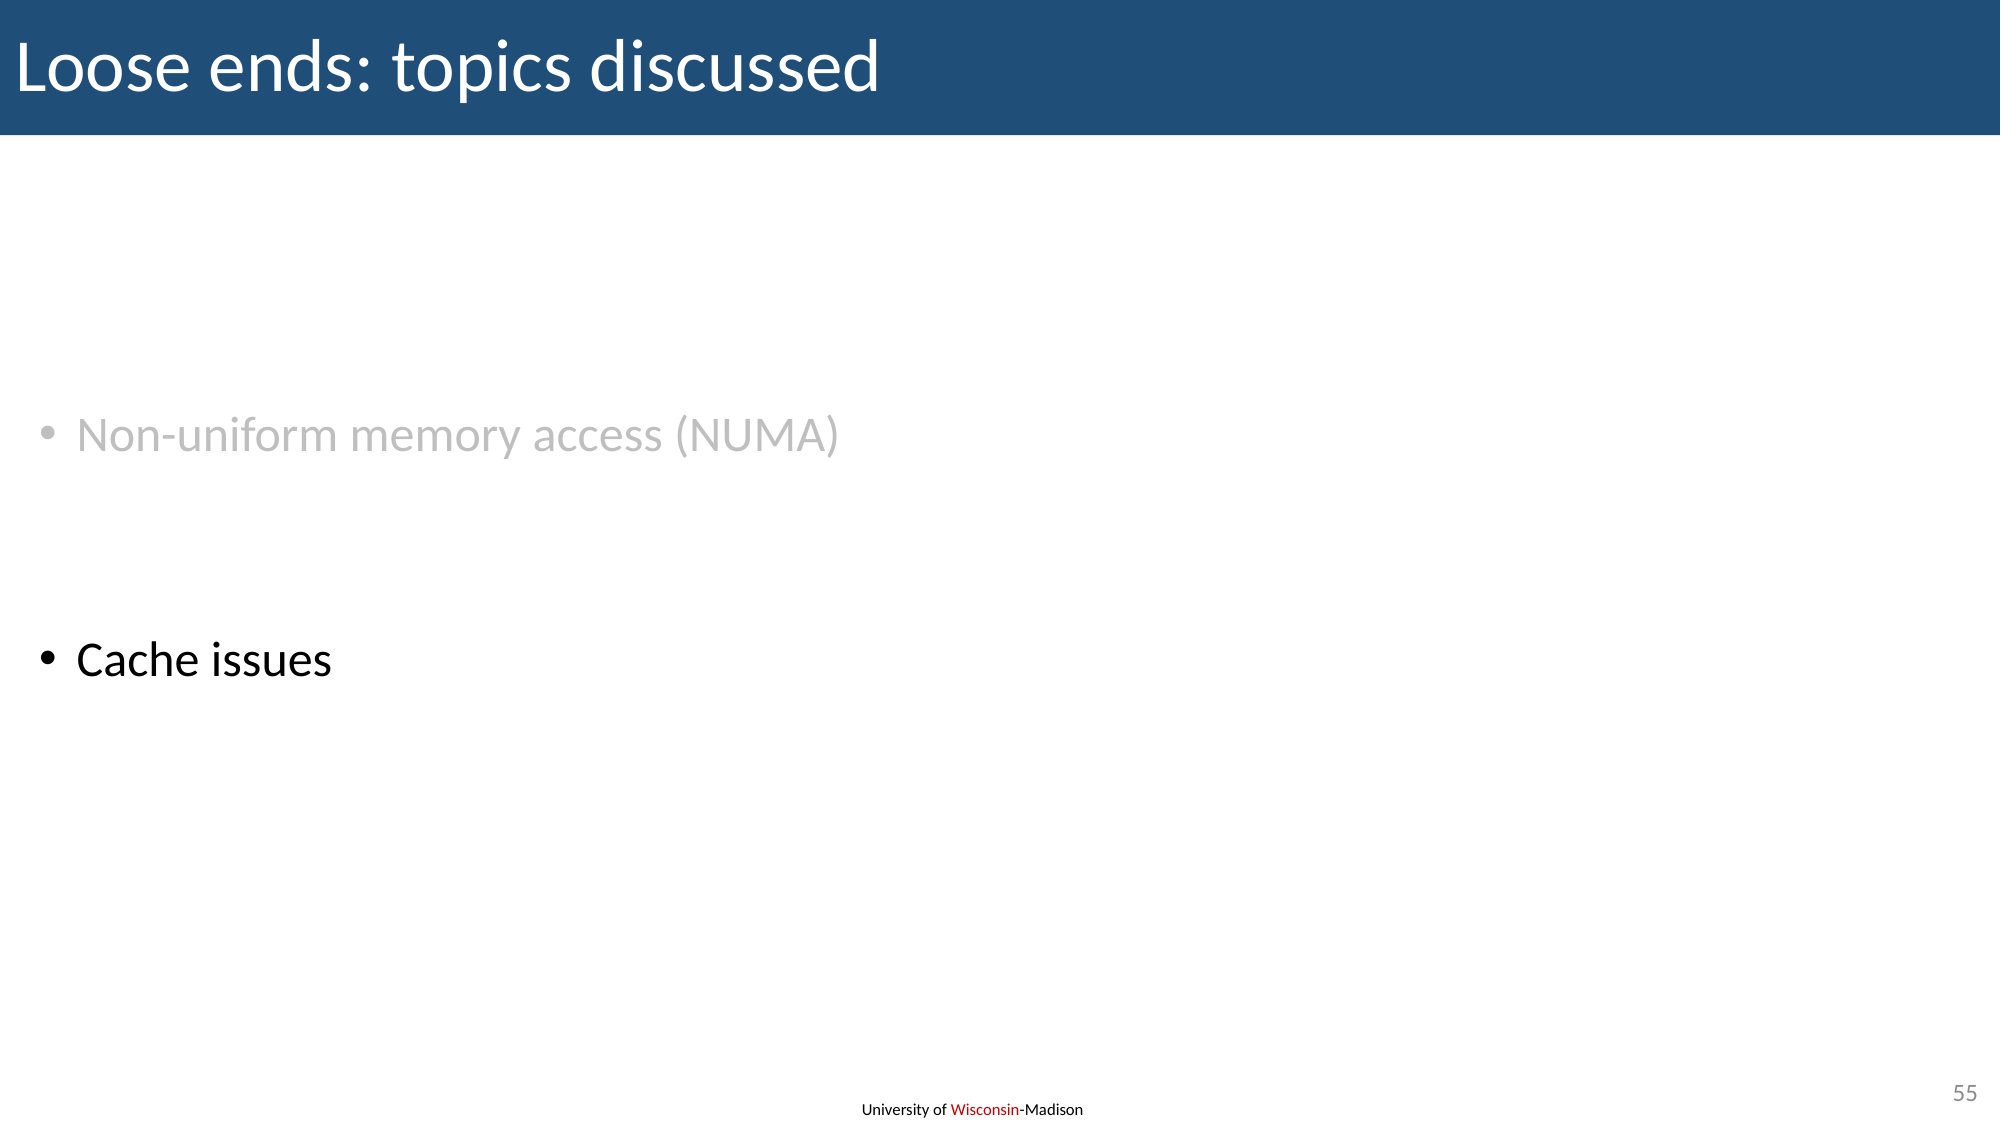

# Loose ends: topics discussed

Non-uniform memory access (NUMA)

Cache issues
55